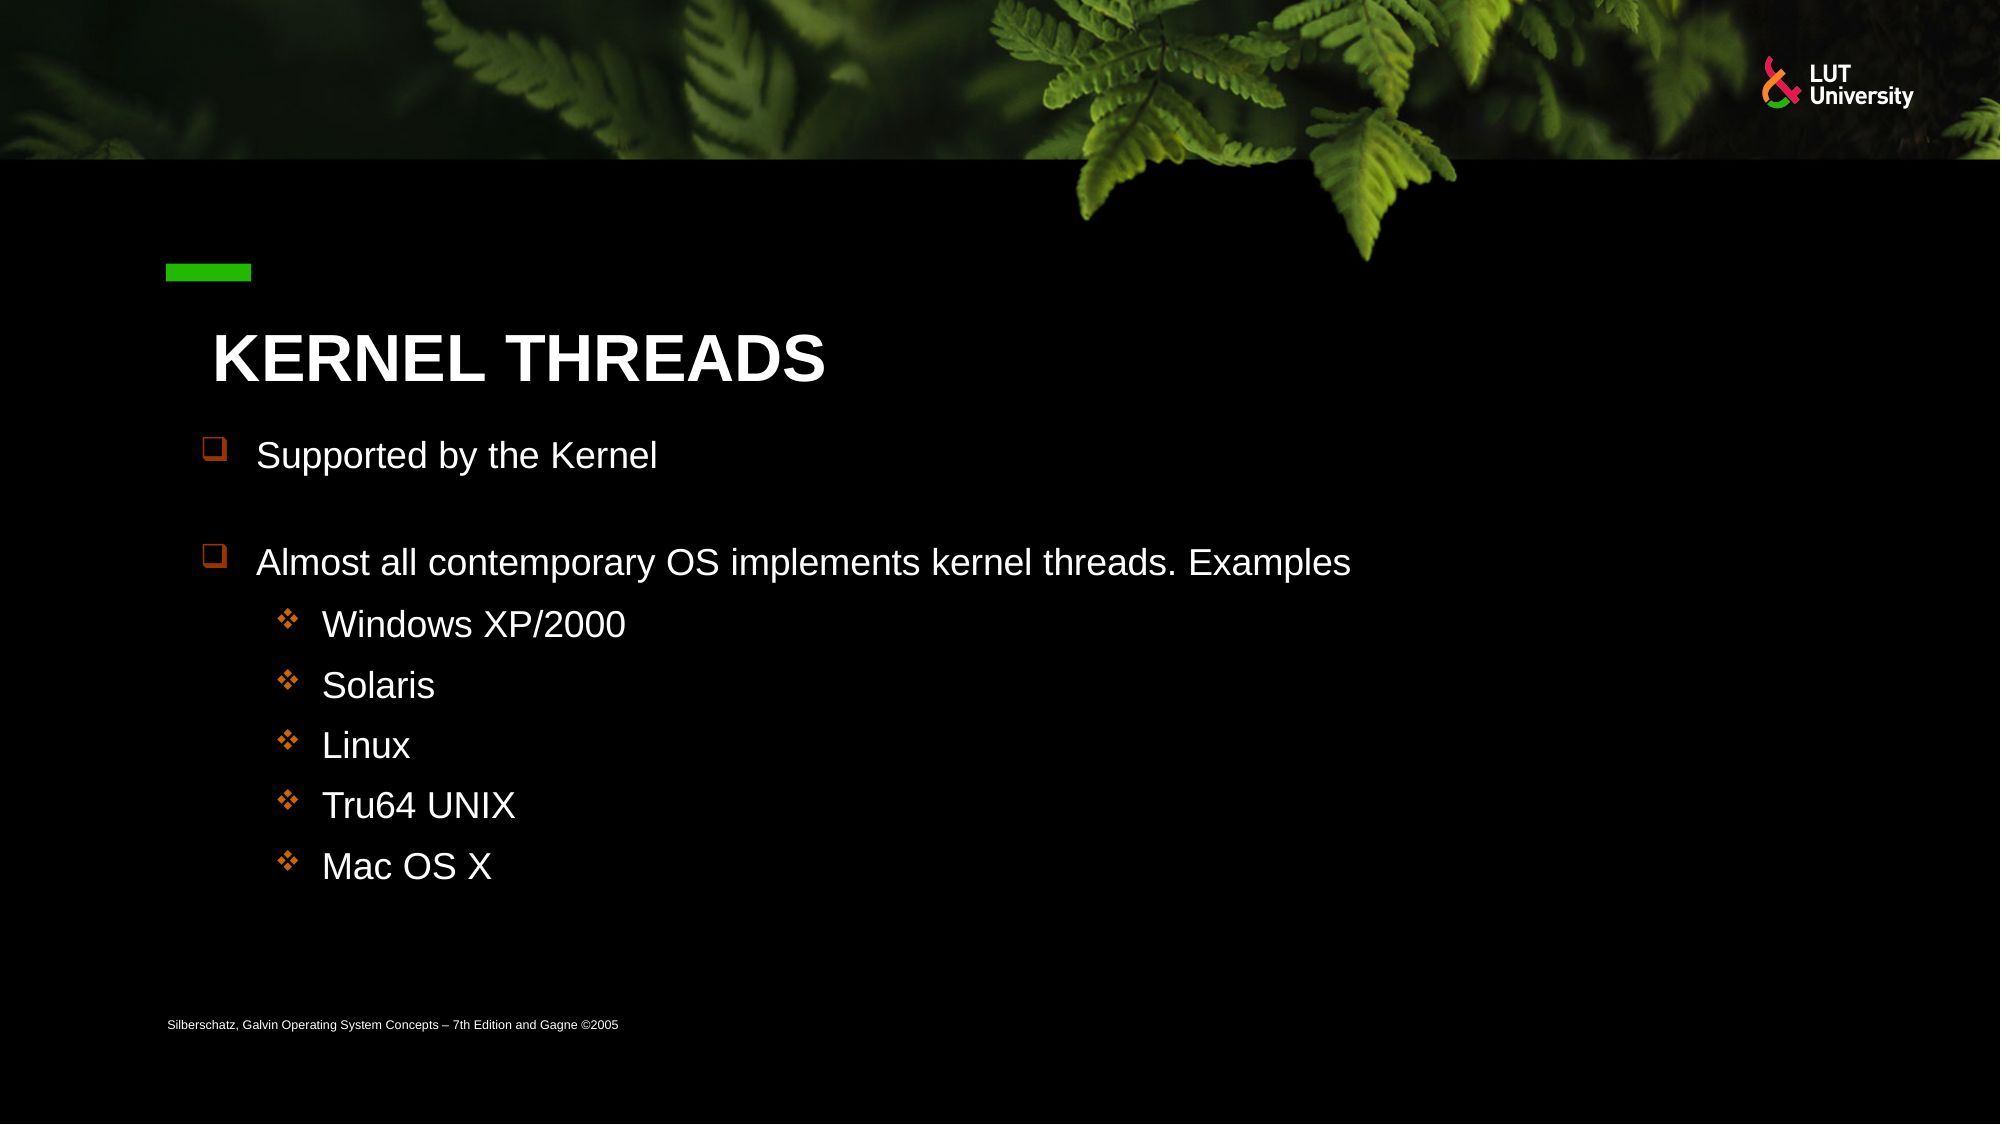

# Kernel Threads
Supported by the Kernel

Almost all contemporary OS implements kernel threads. Examples
Windows XP/2000
Solaris
Linux
Tru64 UNIX
Mac OS X
Silberschatz, Galvin Operating System Concepts – 7th Edition and Gagne ©2005